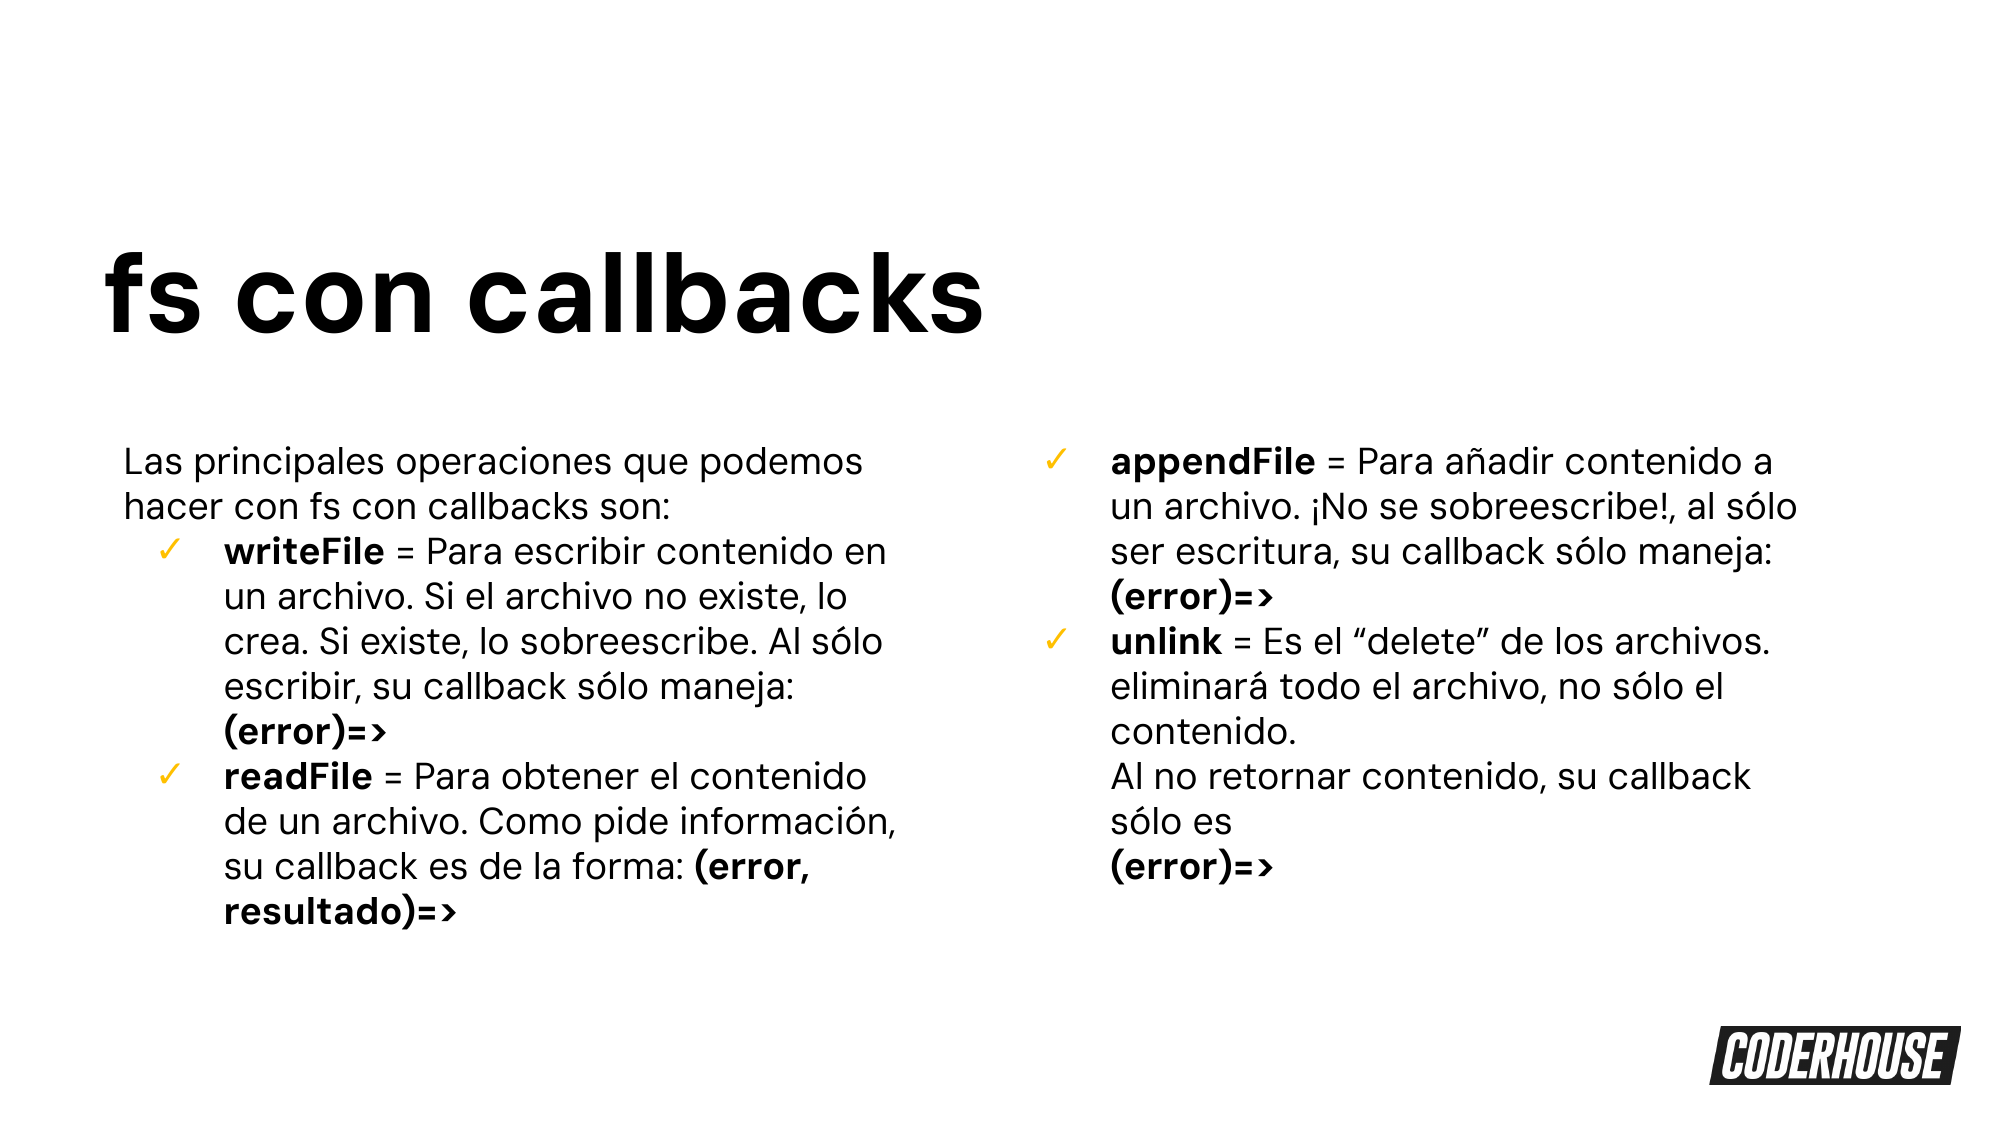

fs con callbacks

Las principales operaciones que podemos hacer con fs con callbacks son:
writeFile = Para escribir contenido en un archivo. Si el archivo no existe, lo crea. Si existe, lo sobreescribe. Al sólo escribir, su callback sólo maneja: (error)=>
readFile = Para obtener el contenido de un archivo. Como pide información, su callback es de la forma: (error, resultado)=>
appendFile = Para añadir contenido a un archivo. ¡No se sobreescribe!, al sólo ser escritura, su callback sólo maneja:
(error)=>
unlink = Es el “delete” de los archivos. eliminará todo el archivo, no sólo el contenido.
Al no retornar contenido, su callback sólo es
(error)=>